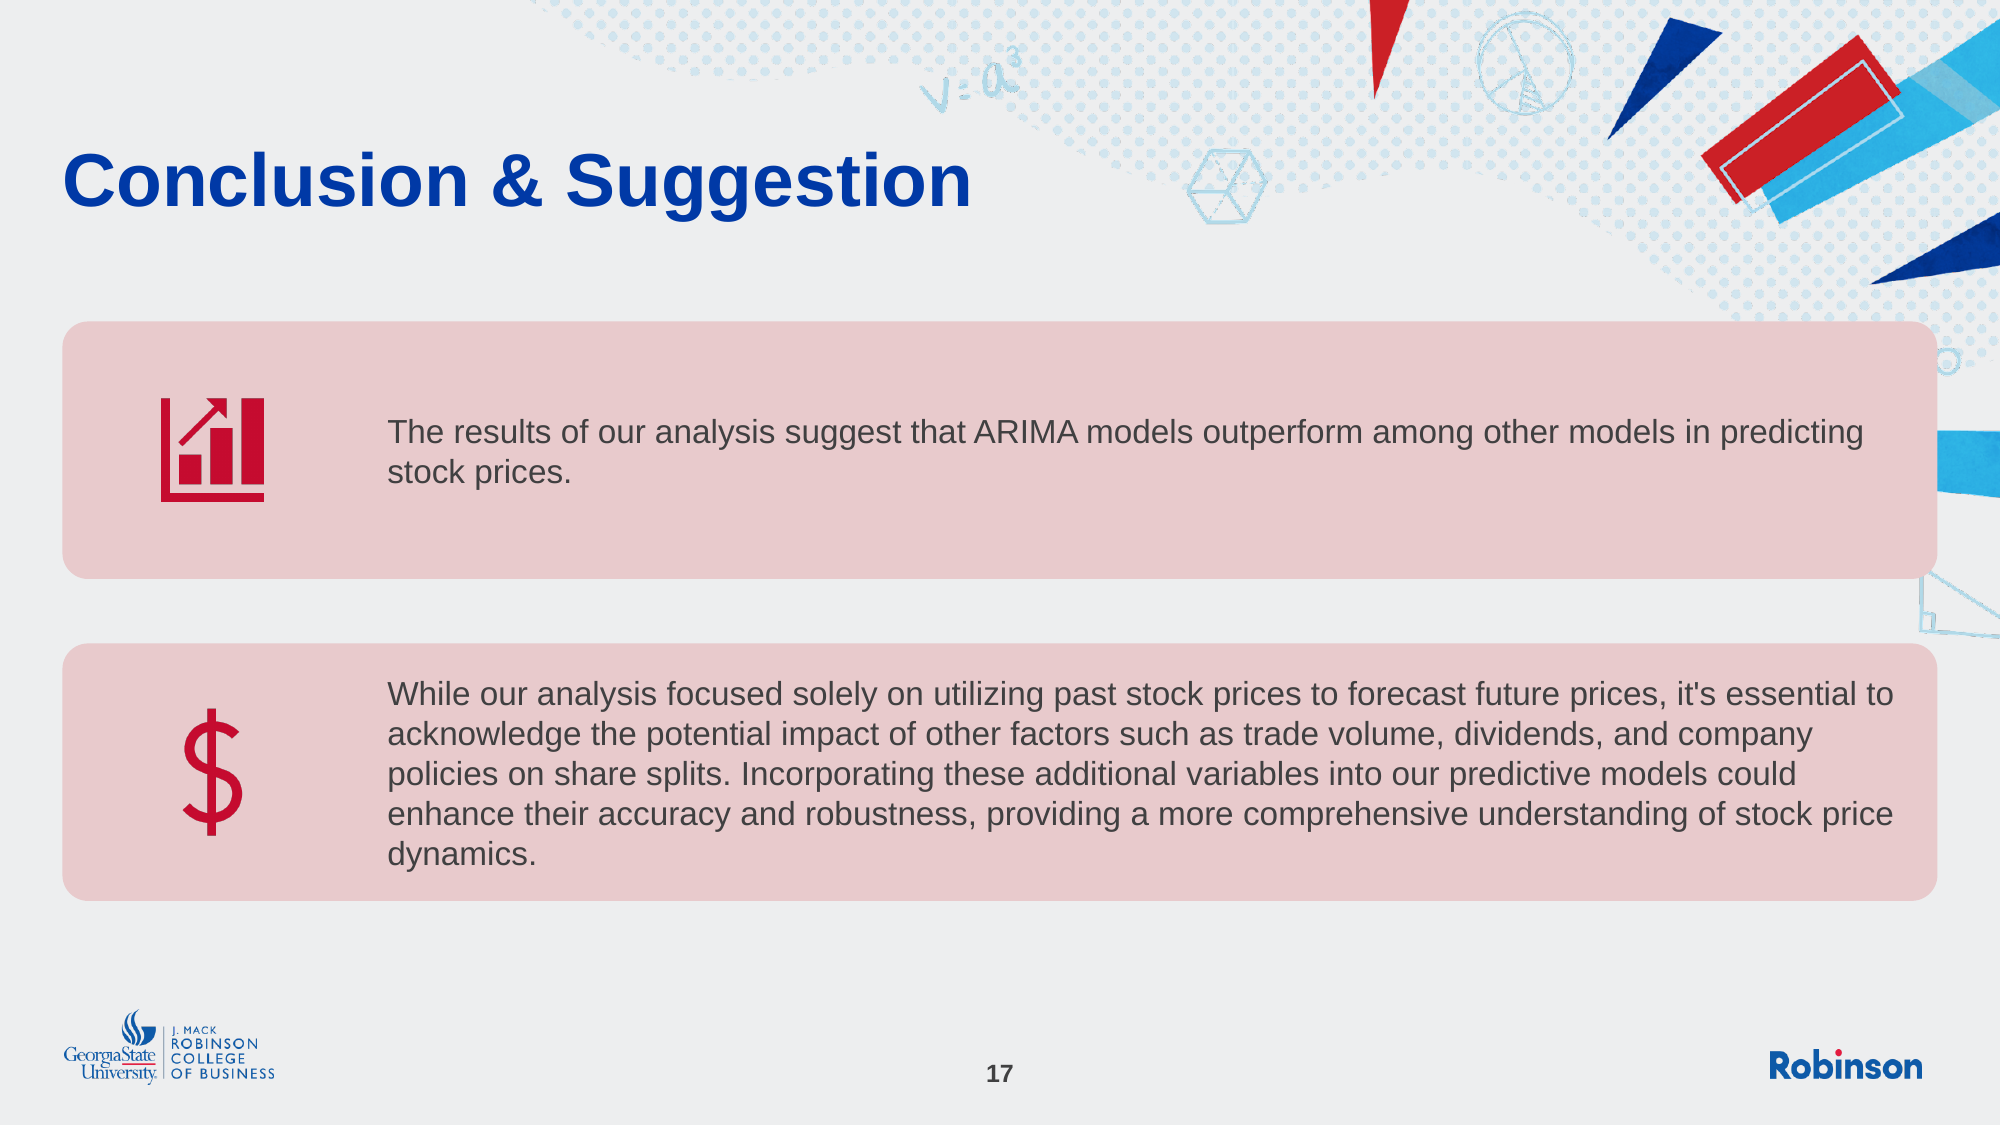

# Conclusion & Suggestion

The results of our analysis suggest that ARIMA models outperform among other models in predicting stock prices.

While our analysis focused solely on utilizing past stock prices to forecast future prices, it's essential to acknowledge the potential impact of other factors such as trade volume, dividends, and company policies on share splits. Incorporating these additional variables into our predictive models could enhance their accuracy and robustness, providing a more comprehensive understanding of stock price dynamics.

17